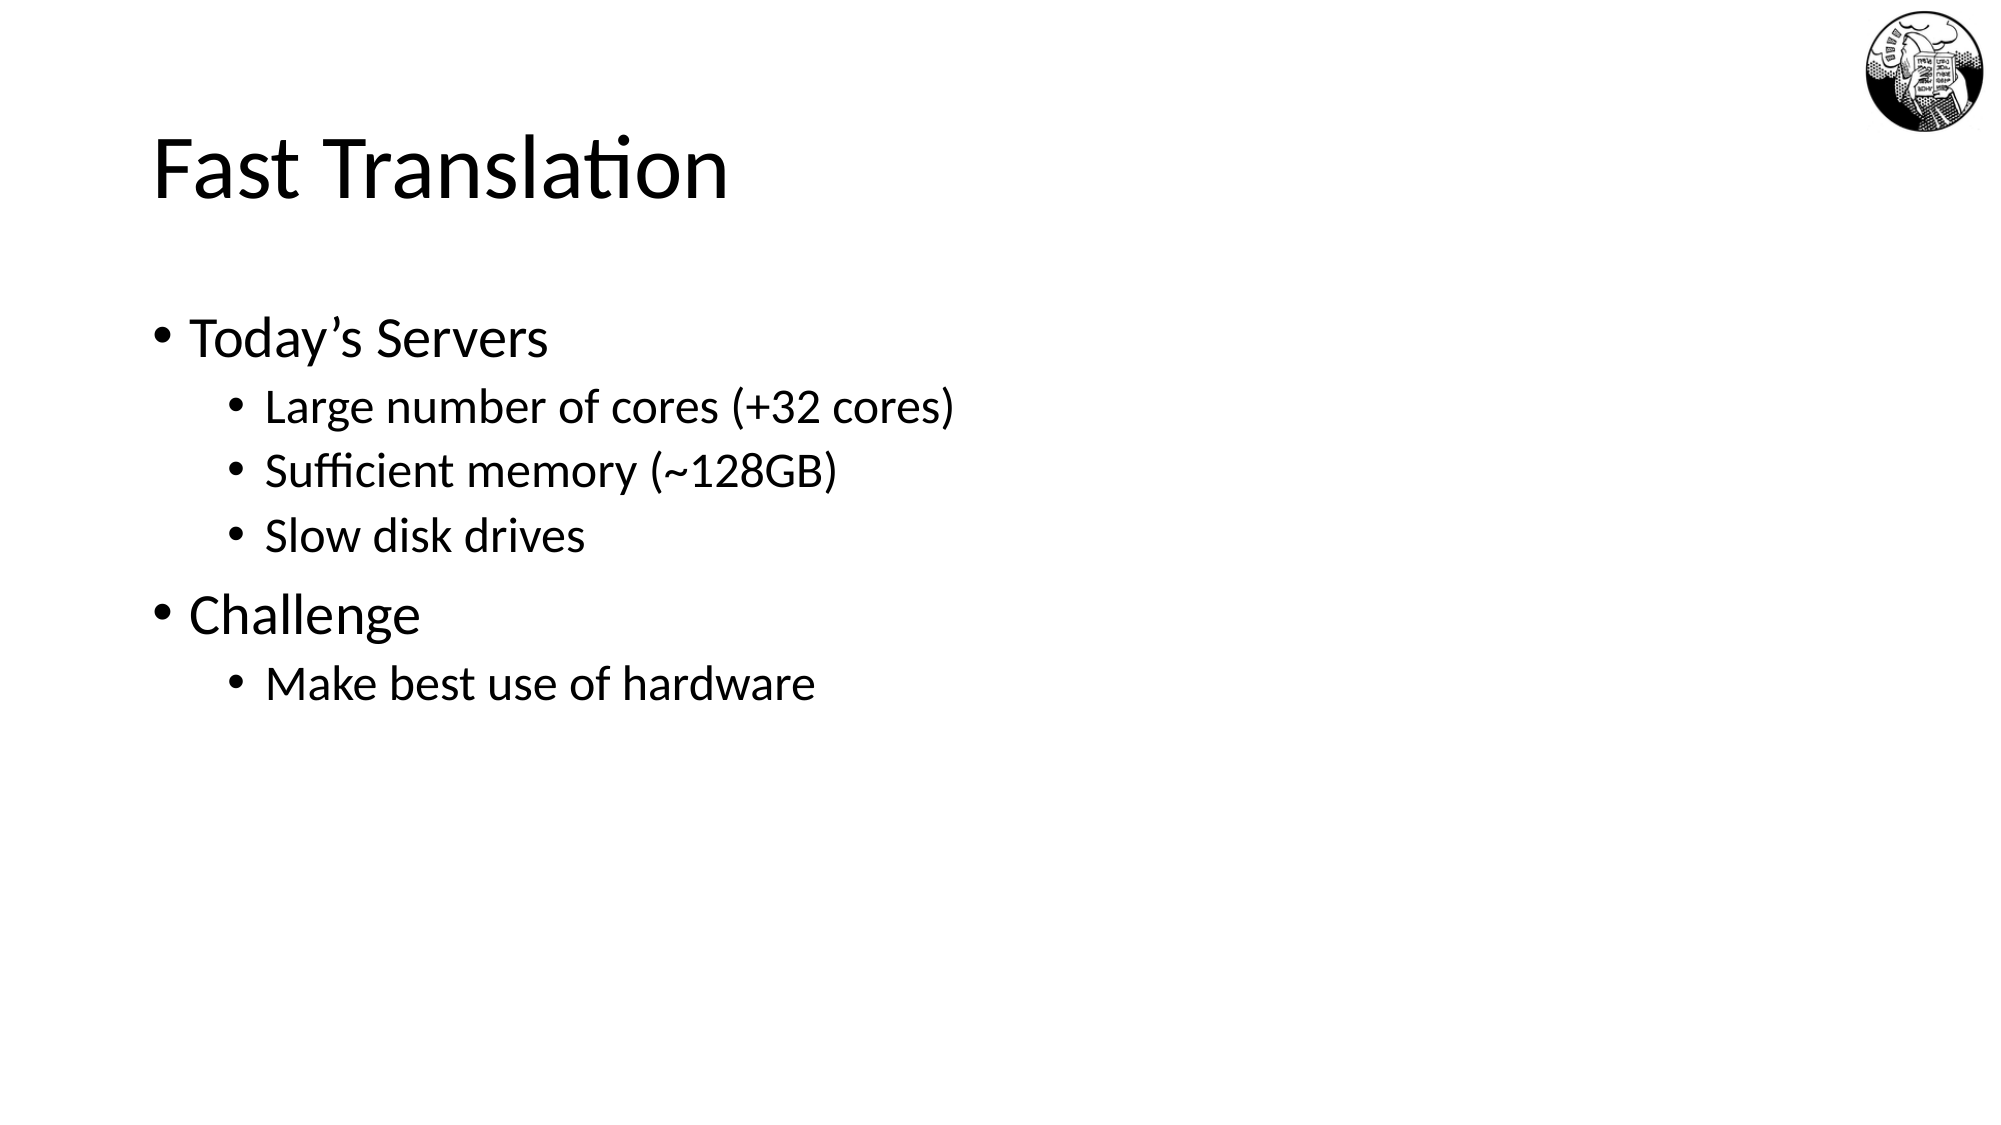

# Fast Translation
Today’s Servers
Large number of cores (+32 cores)
Sufficient memory (~128GB)
Slow disk drives
Challenge
Make best use of hardware